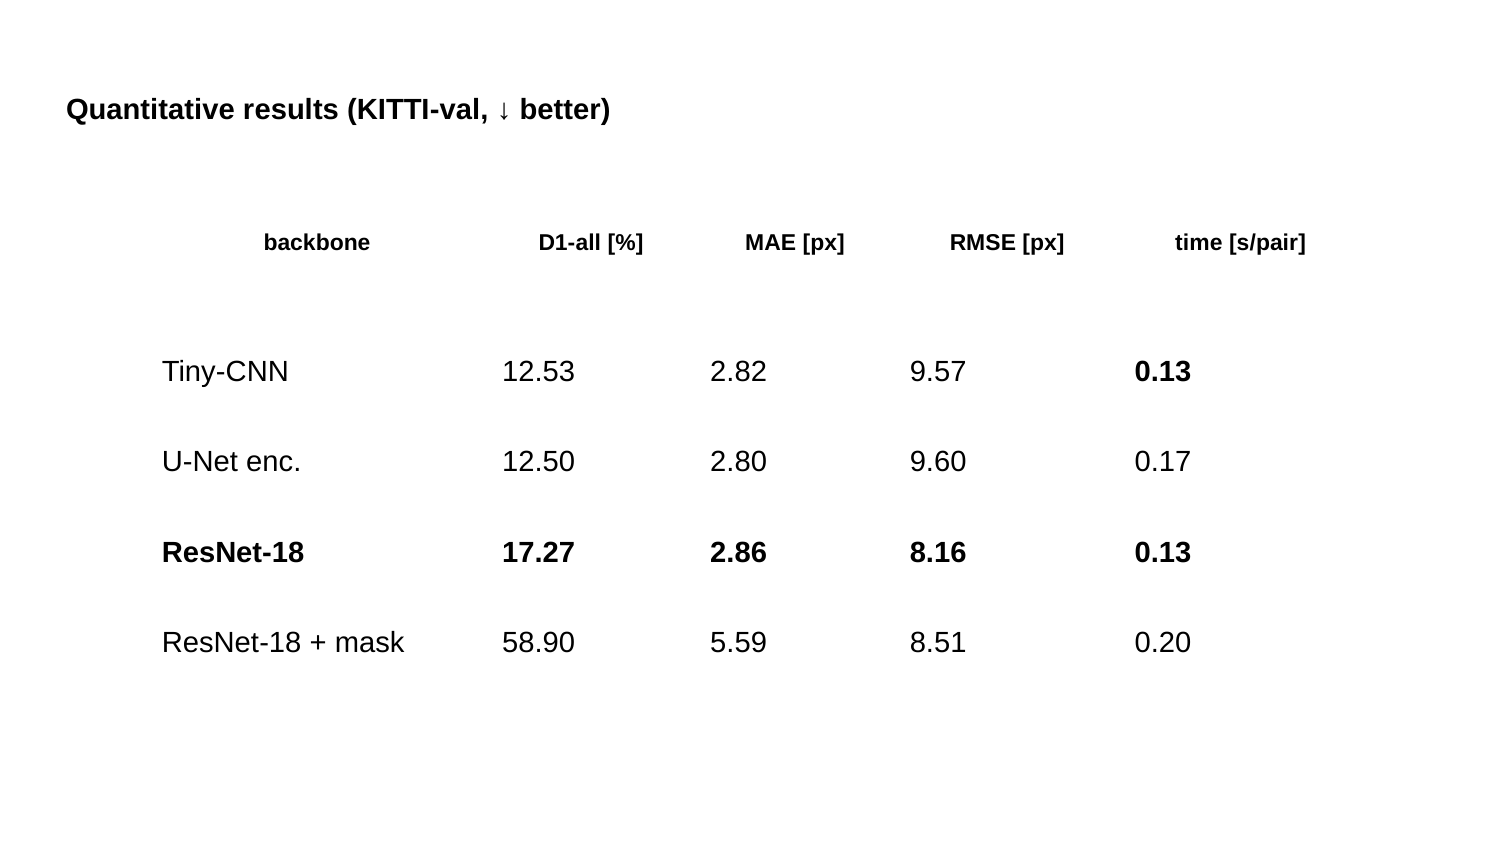

# Quantitative results (KITTI-val, ↓ better)

| backbone | D1-all [%] | MAE [px] | RMSE [px] | time [s/pair] |
| --- | --- | --- | --- | --- |
| Tiny-CNN | 12.53 | 2.82 | 9.57 | 0.13 |
| U-Net enc. | 12.50 | 2.80 | 9.60 | 0.17 |
| ResNet-18 | 17.27 | 2.86 | 8.16 | 0.13 |
| ResNet-18 + mask | 58.90 | 5.59 | 8.51 | 0.20 |